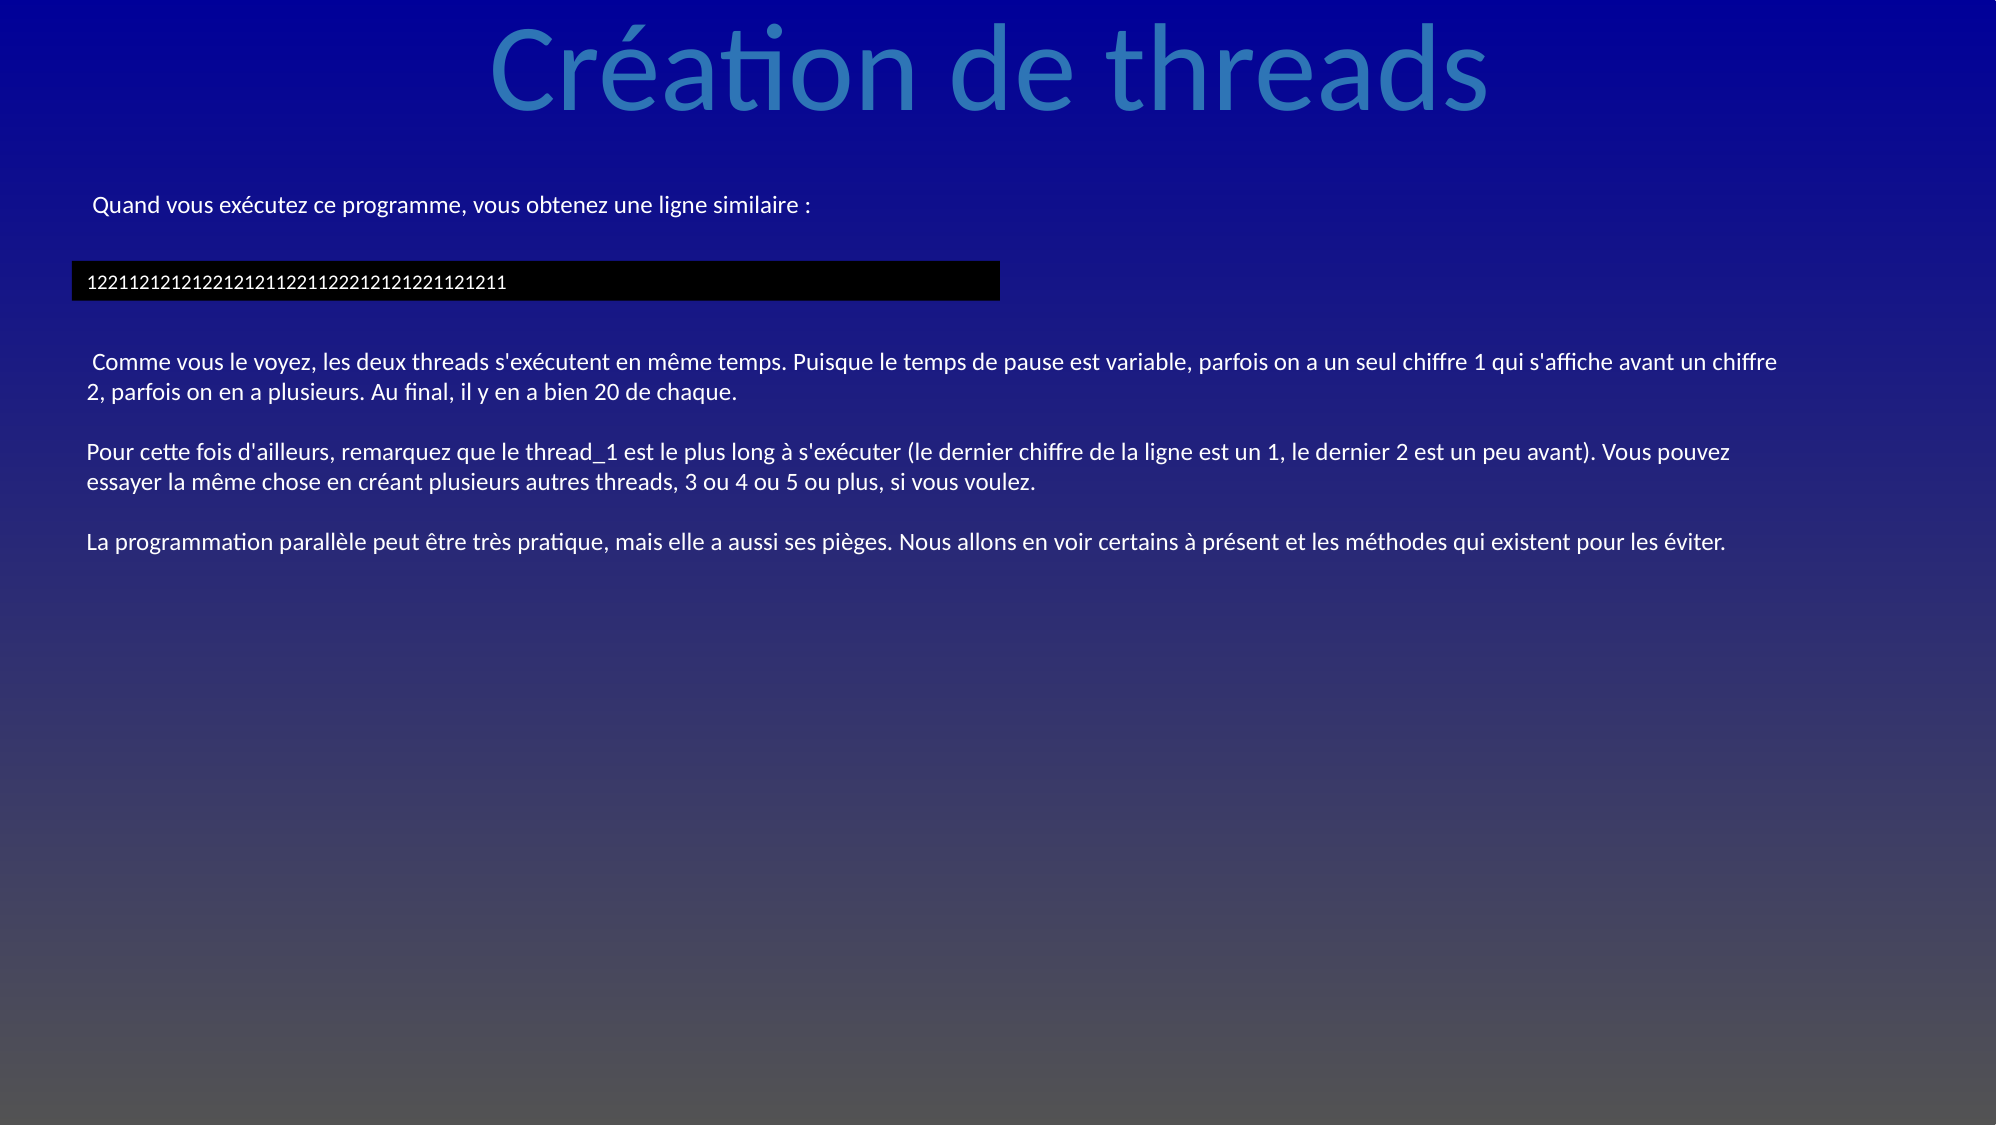

# Création de threads

 Quand vous exécutez ce programme, vous obtenez une ligne similaire :
1221121212122121211221122212121221121211
 Comme vous le voyez, les deux threads s'exécutent en même temps. Puisque le temps de pause est variable, parfois on a un seul chiffre 1 qui s'affiche avant un chiffre 2, parfois on en a plusieurs. Au final, il y en a bien 20 de chaque.

Pour cette fois d'ailleurs, remarquez que le thread_1 est le plus long à s'exécuter (le dernier chiffre de la ligne est un 1, le dernier 2 est un peu avant). Vous pouvez essayer la même chose en créant plusieurs autres threads, 3 ou 4 ou 5 ou plus, si vous voulez.

La programmation parallèle peut être très pratique, mais elle a aussi ses pièges. Nous allons en voir certains à présent et les méthodes qui existent pour les éviter.

635